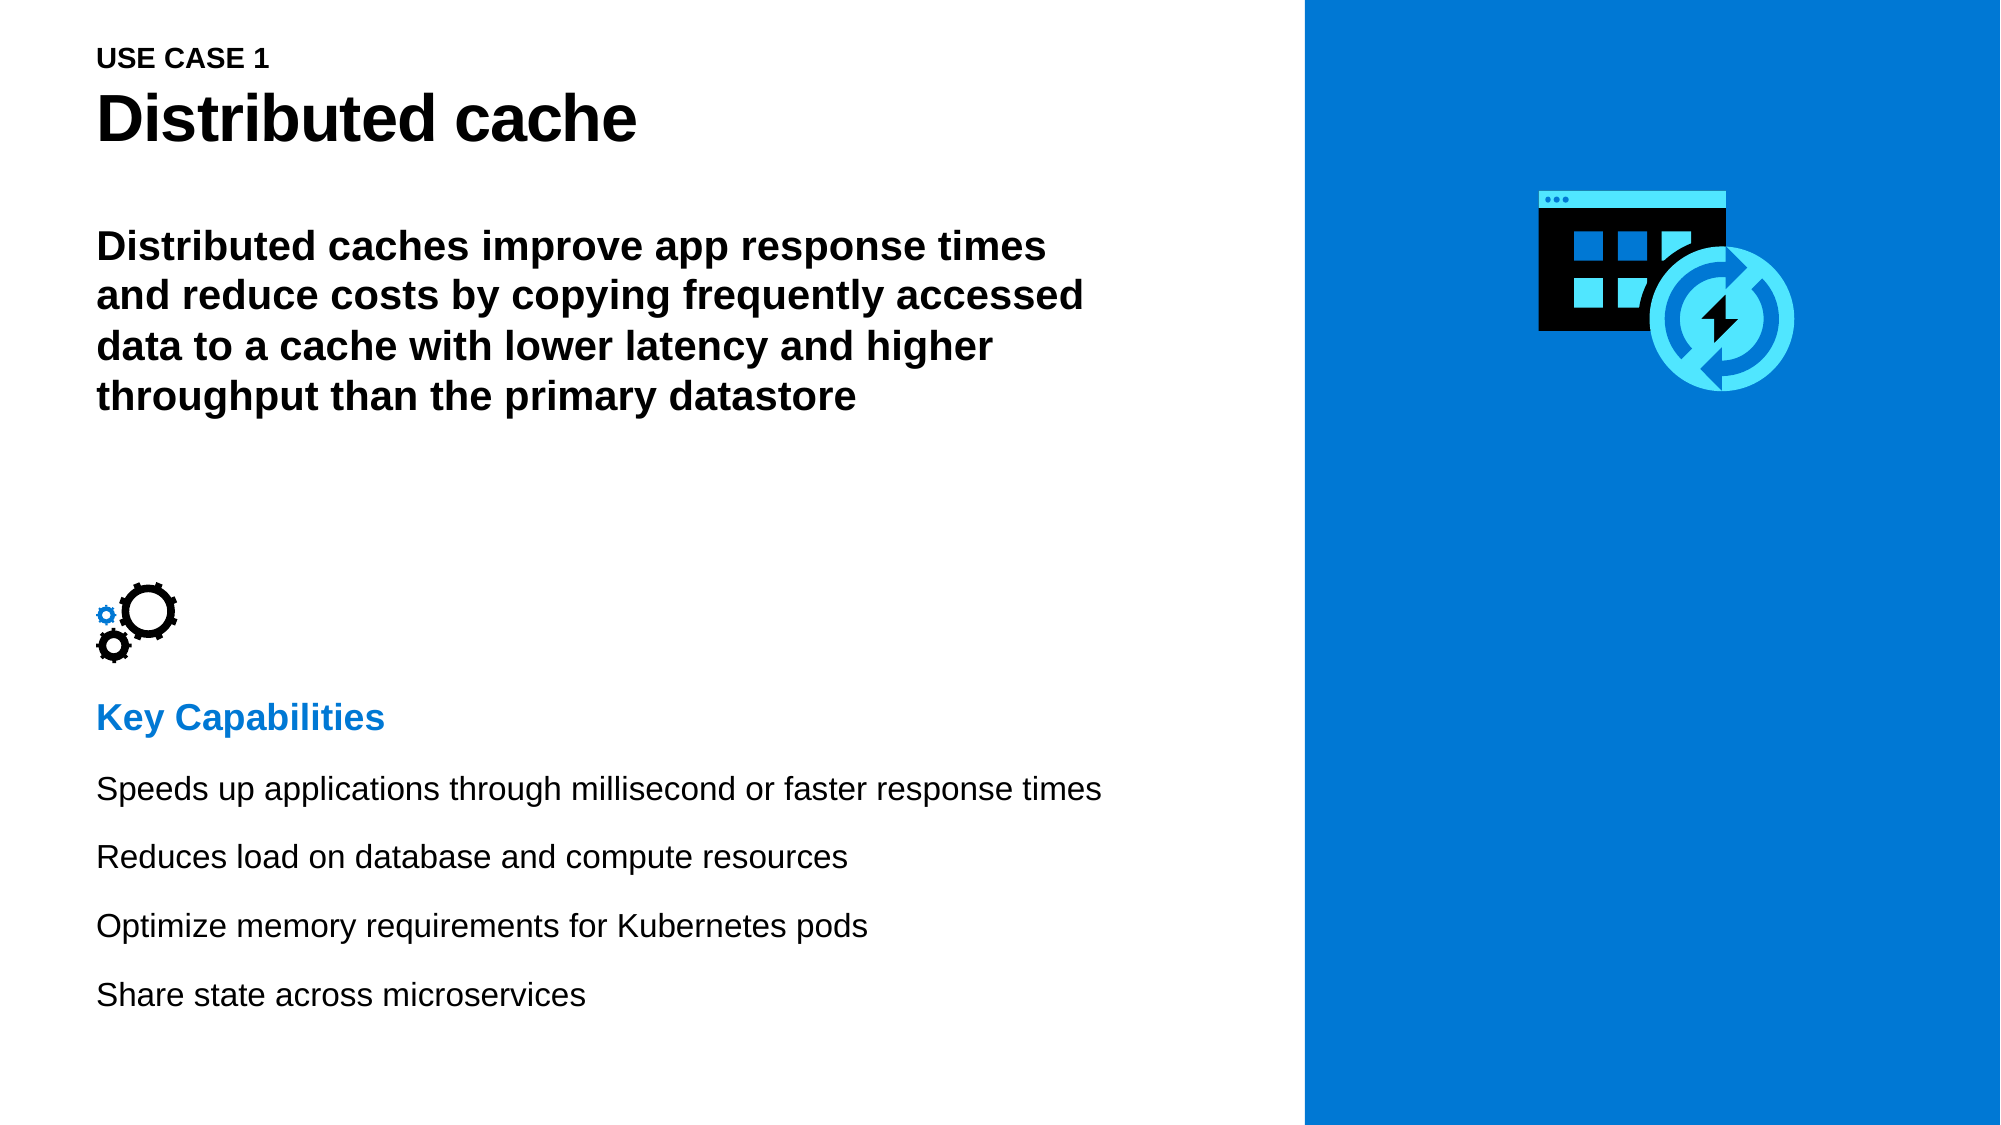

USE CASE 1
# Distributed cache

Distributed caches improve app response times and reduce costs by copying frequently accessed data to a cache with lower latency and higher throughput than the primary datastore

Key Capabilities
Speeds up applications through millisecond or faster response times
Reduces load on database and compute resources
Optimize memory requirements for Kubernetes pods
Share state across microservices